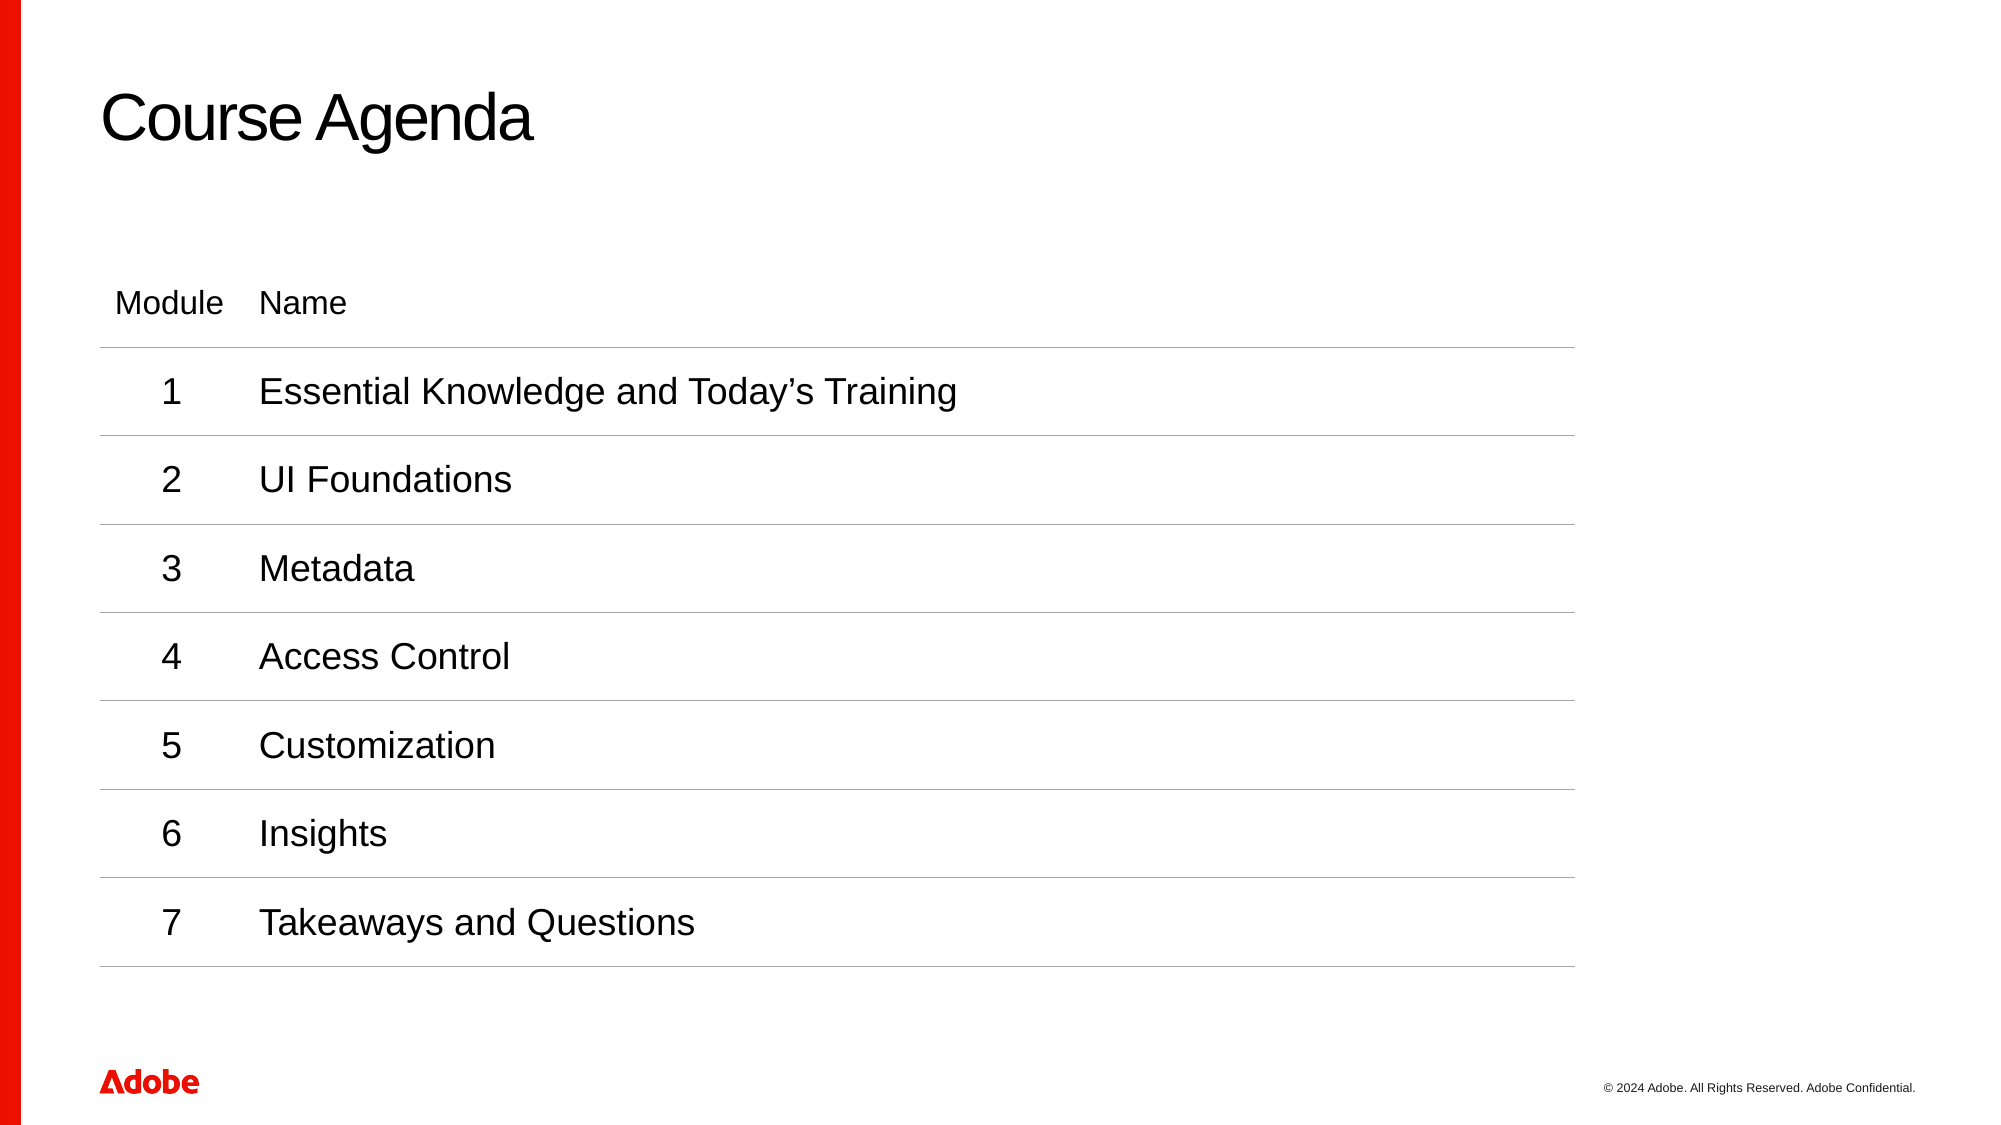

# Course Agenda
| Module | Name |  |
| --- | --- | --- |
| 1 | Essential Knowledge and Today’s Training |  |
| 2 | UI Foundations |  |
| 3 | Metadata |  |
| 4 | Access Control |  |
| 5 | Customization |  |
| 6 | Insights |  |
| 7 | Takeaways and Questions |  |